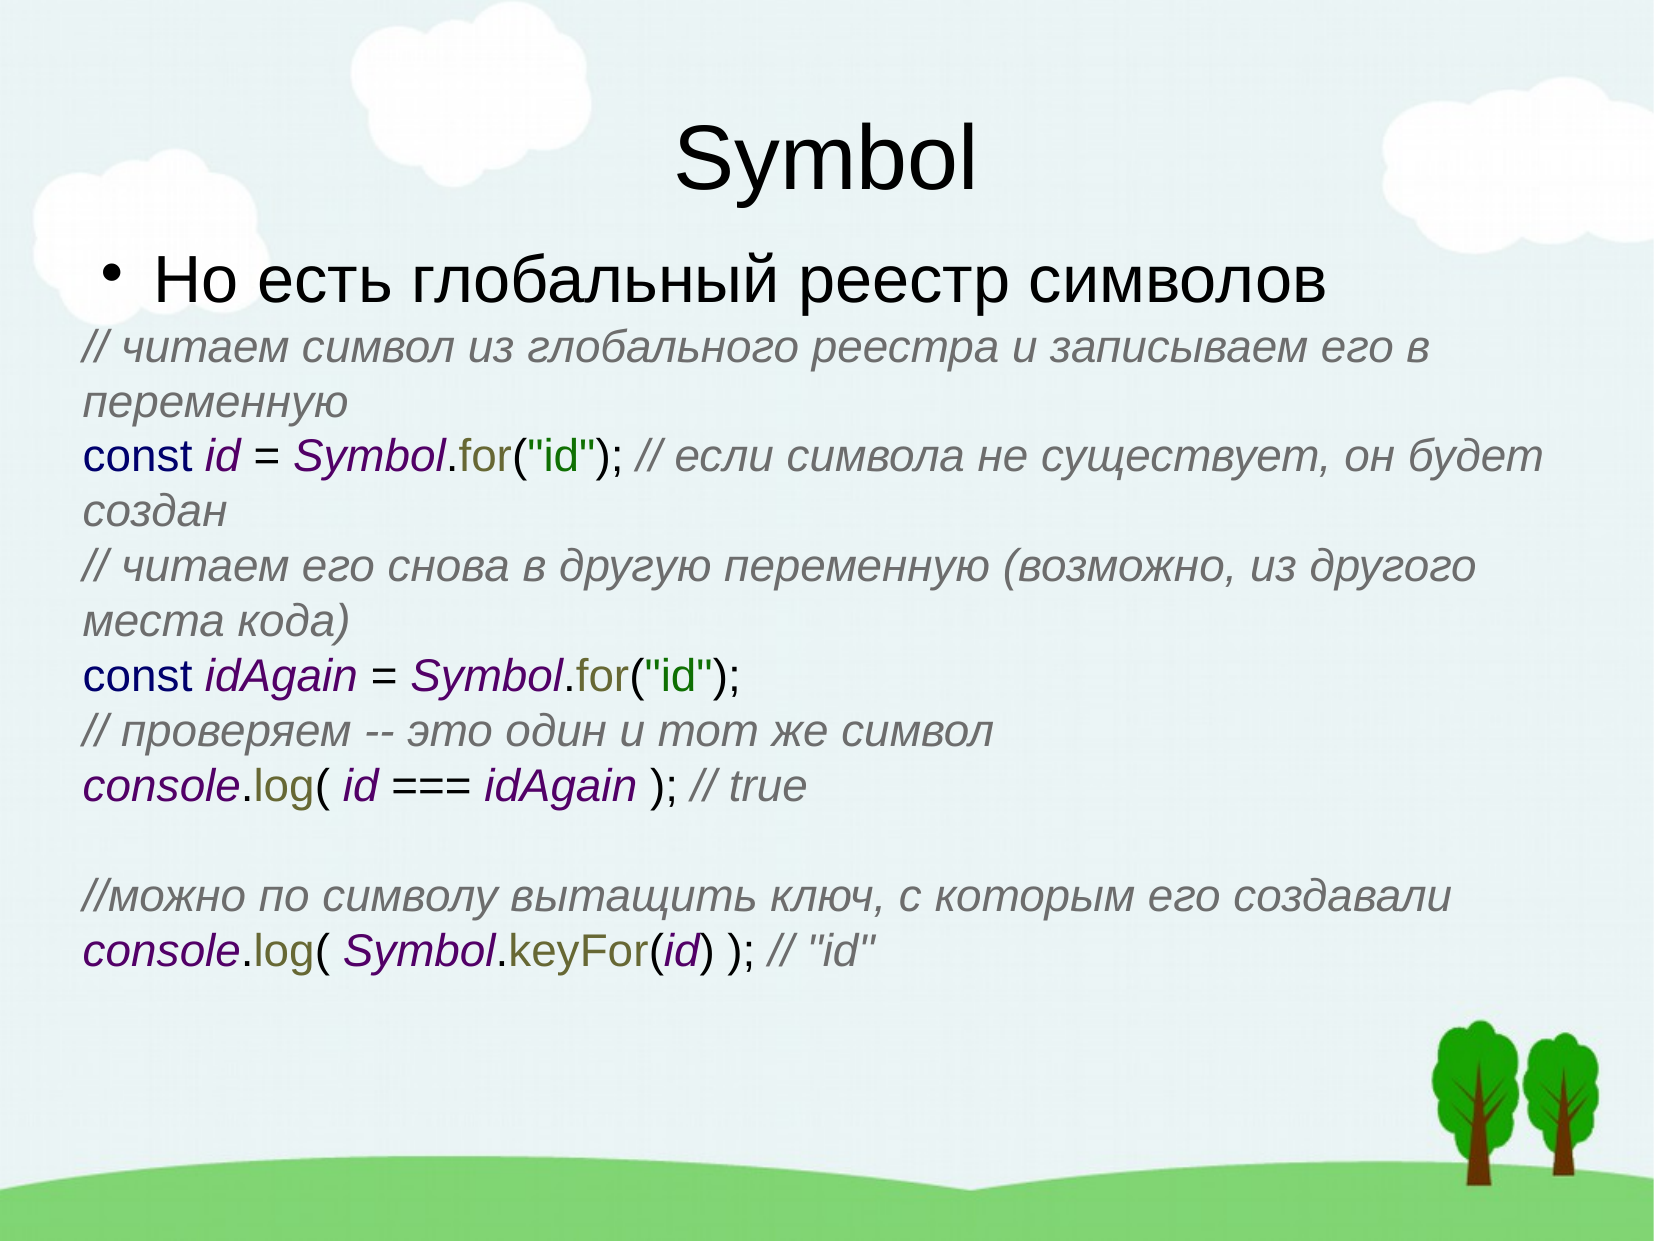

Symbol
Но есть глобальный реестр символов
// читаем символ из глобального реестра и записываем его в переменную
const id = Symbol.for("id"); // если символа не существует, он будет создан
// читаем его снова в другую переменную (возможно, из другого места кода)
const idAgain = Symbol.for("id");
// проверяем -- это один и тот же символ
console.log( id === idAgain ); // true

//можно по символу вытащить ключ, с которым его создавали
console.log( Symbol.keyFor(id) ); // "id"